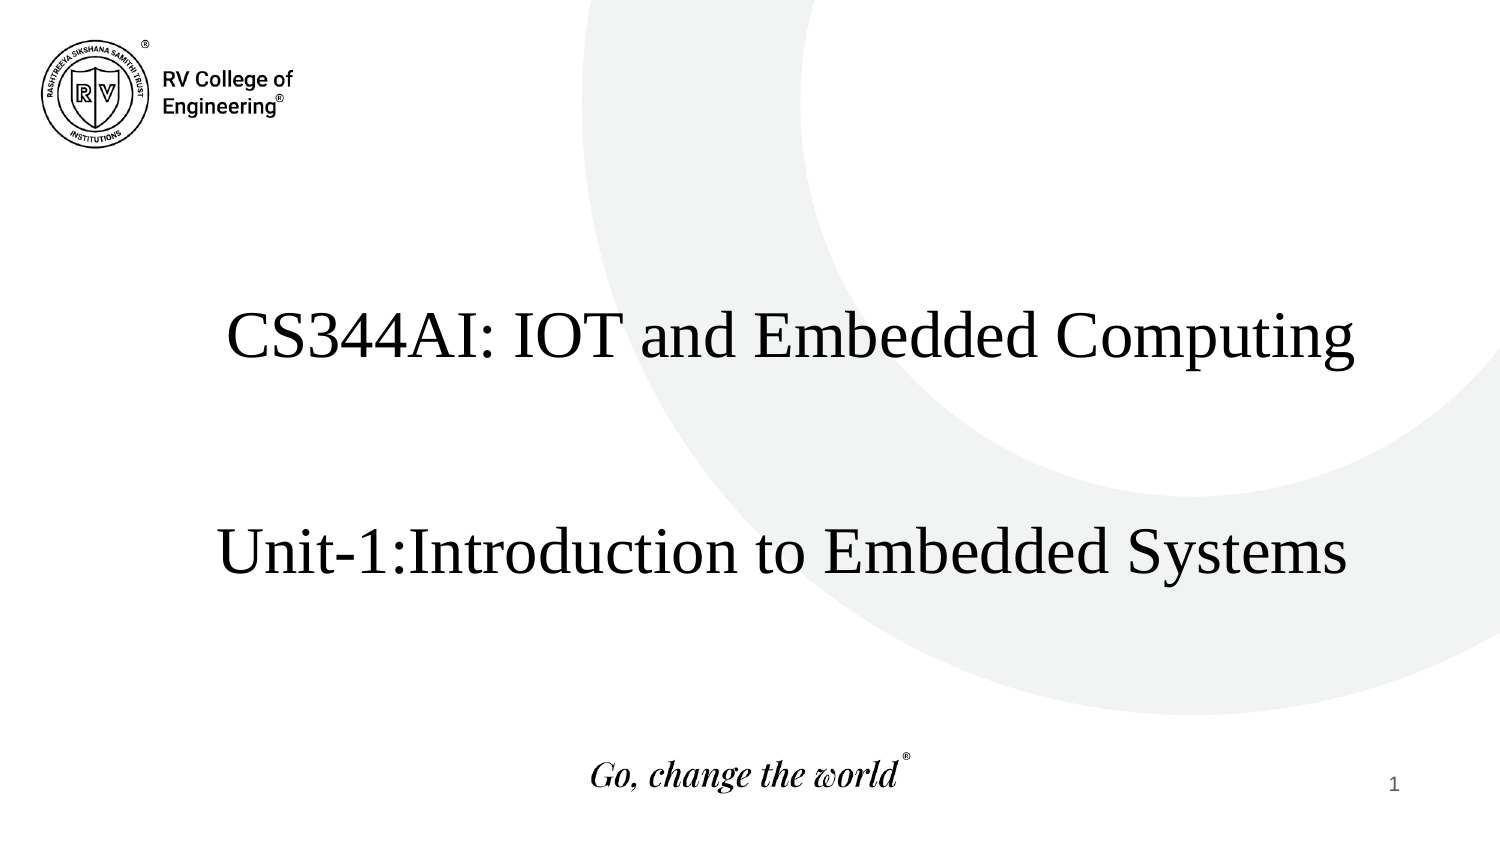

CS344AI: IOT and Embedded Computing

Unit-1:Introduction to Embedded Systems
1